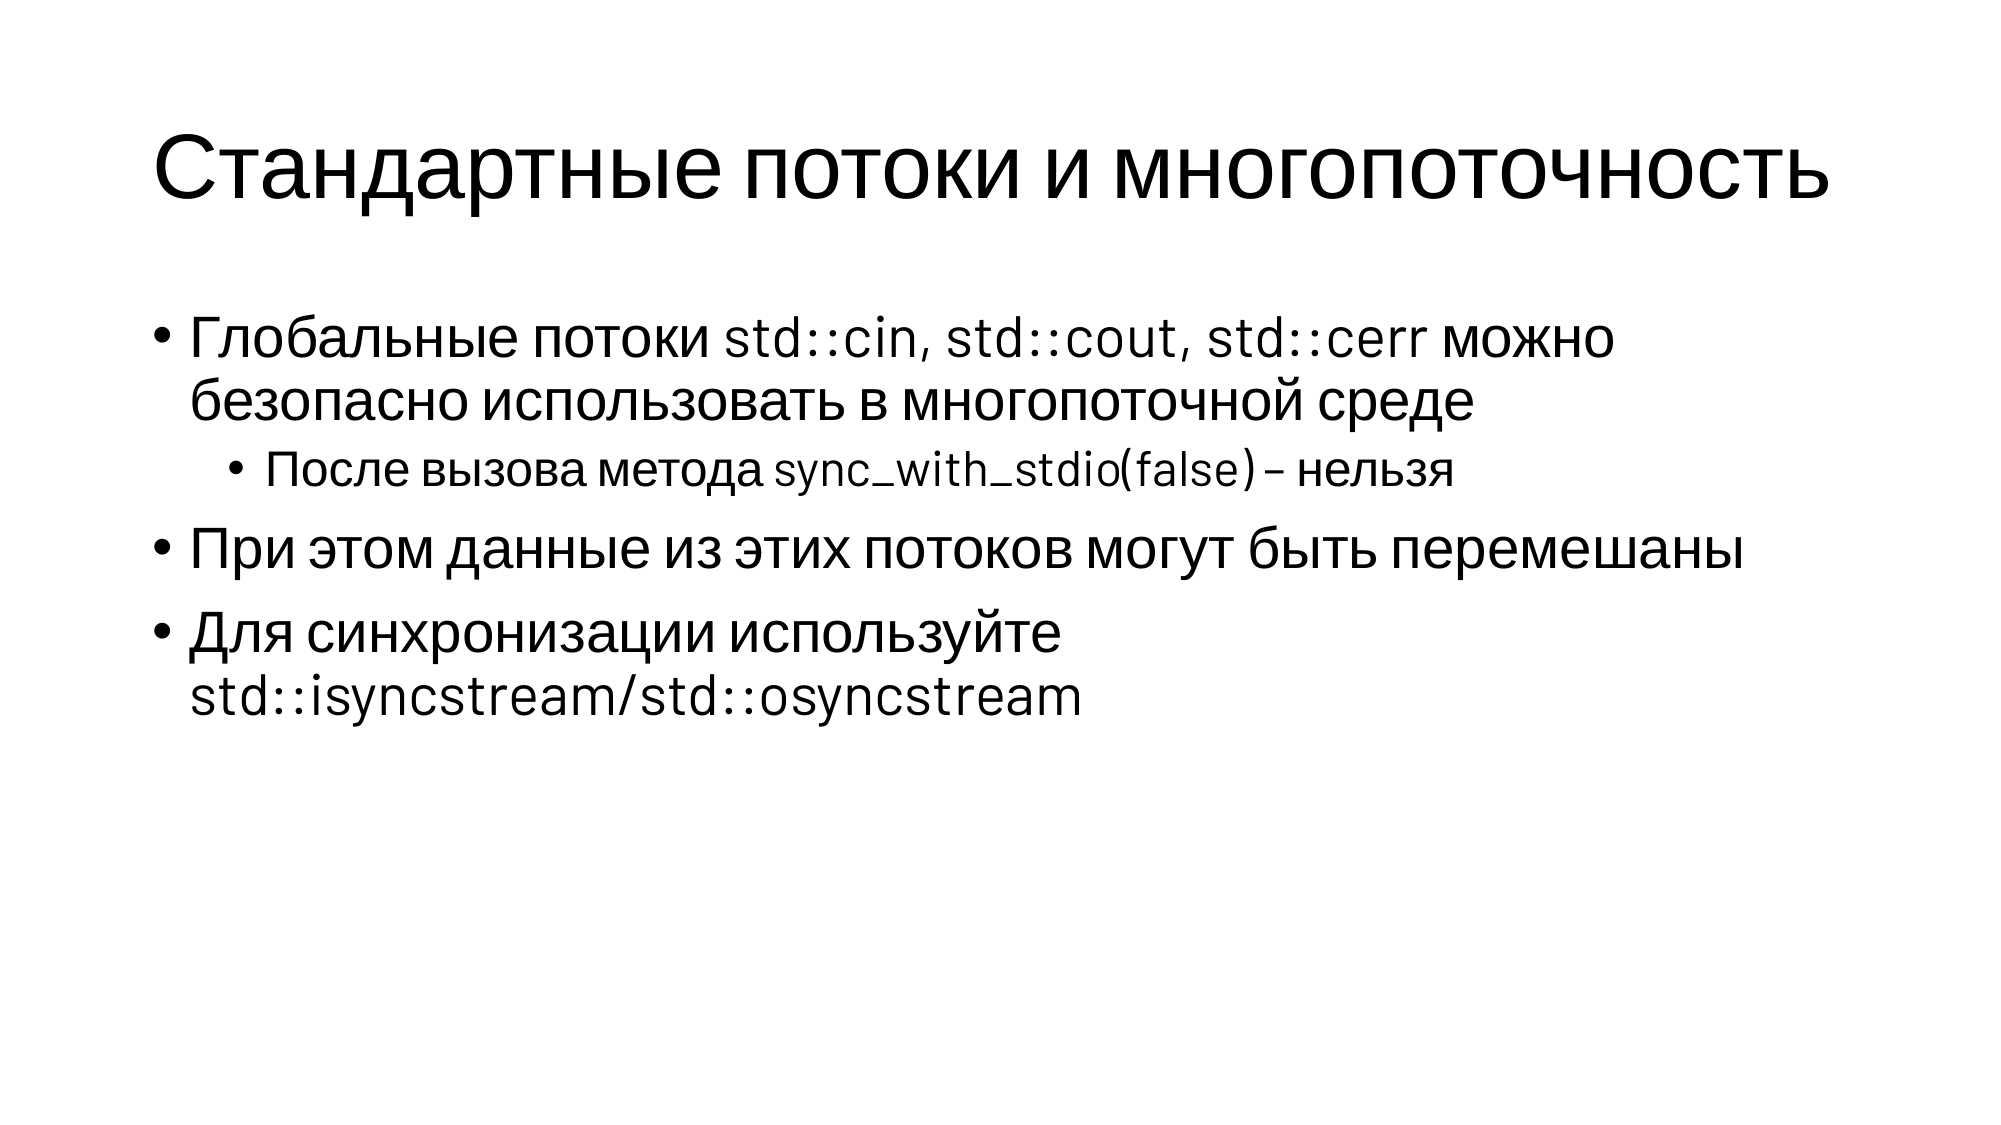

# Стандартные потоки и многопоточность
Глобальные потоки std::cin, std::cout, std::cerr можно безопасно использовать в многопоточной среде
После вызова метода sync_with_stdio(false) – нельзя
При этом данные из этих потоков могут быть перемешаны
Для синхронизации используйте std::isyncstream/std::osyncstream